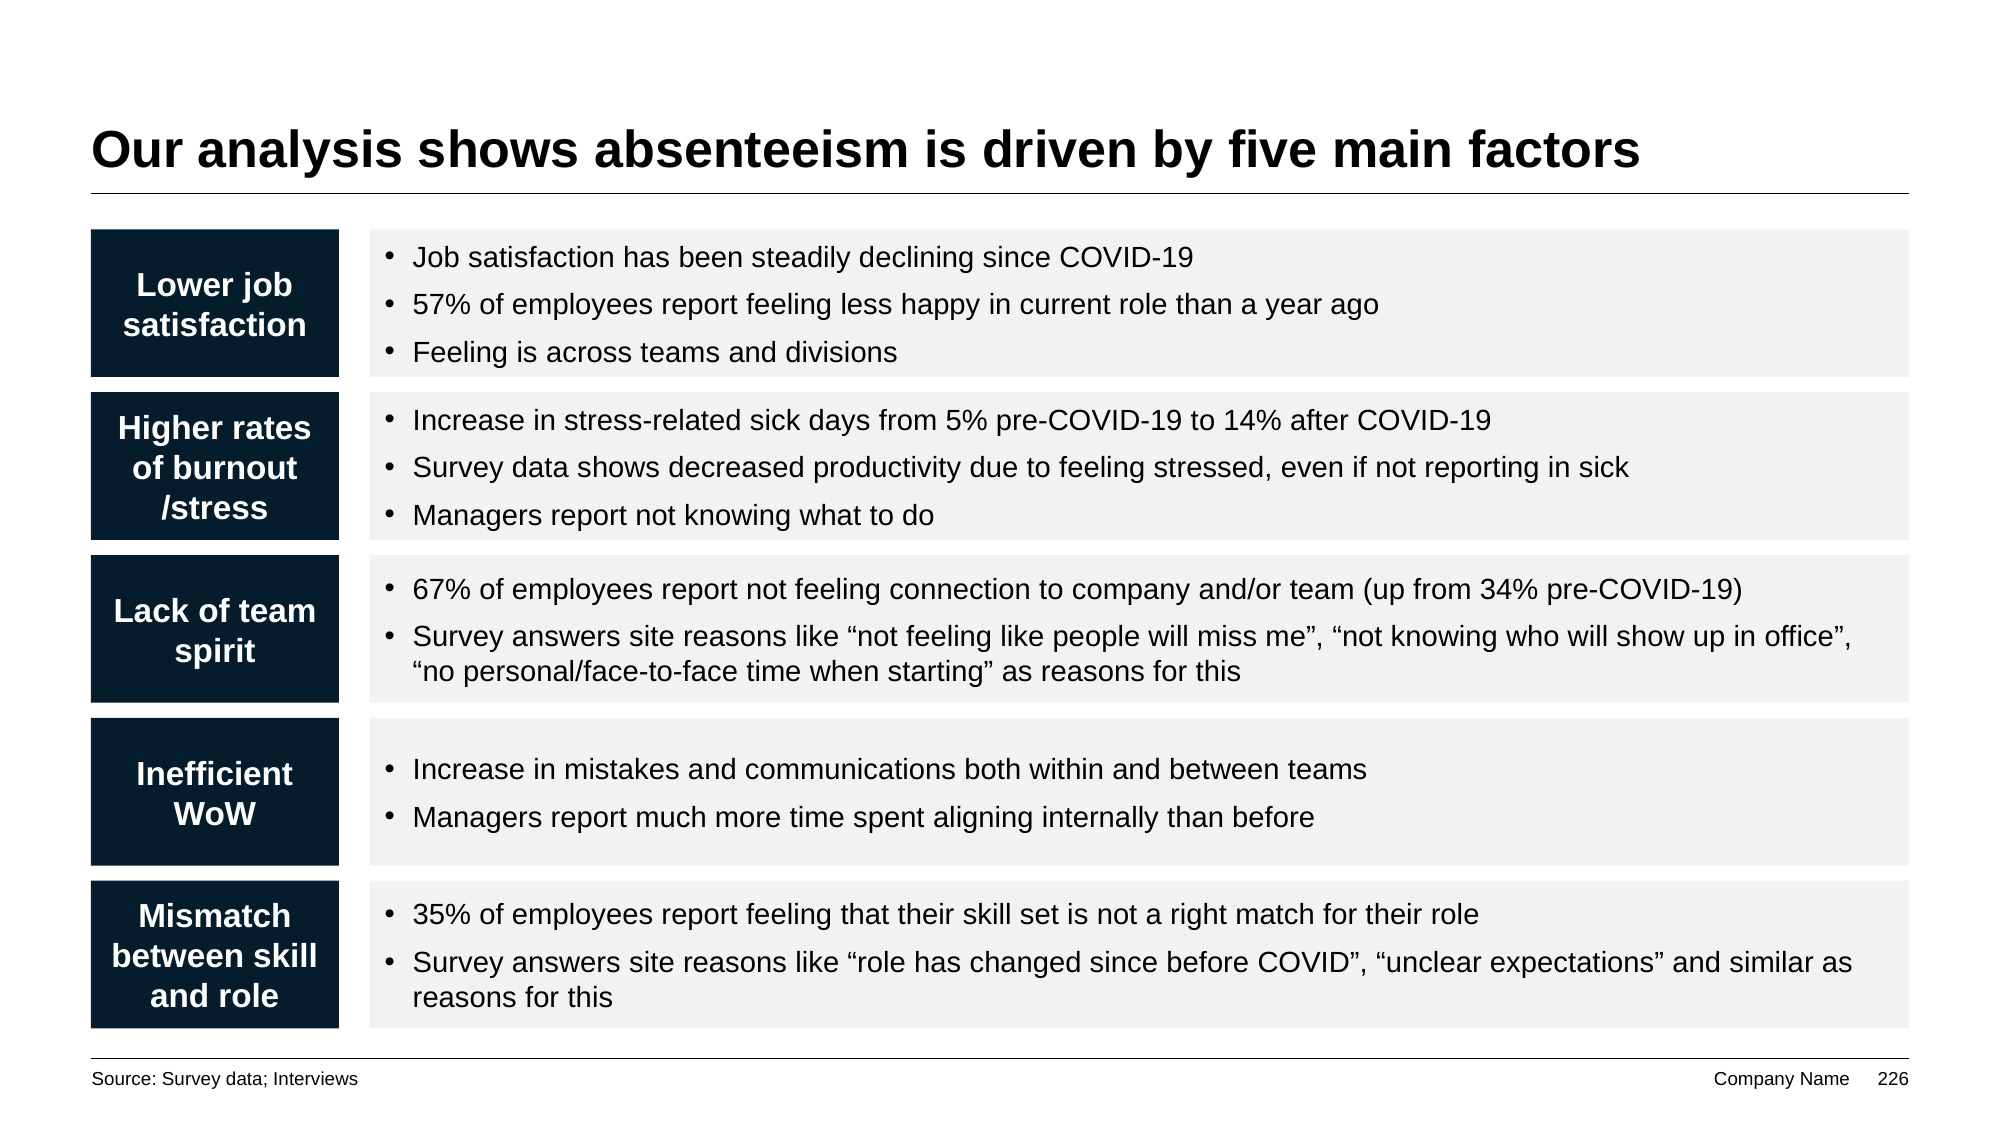

# Our analysis shows absenteeism is driven by five main factors
Lower job satisfaction
Job satisfaction has been steadily declining since COVID-19
57% of employees report feeling less happy in current role than a year ago
Feeling is across teams and divisions
Higher rates of burnout /stress
Increase in stress-related sick days from 5% pre-COVID-19 to 14% after COVID-19
Survey data shows decreased productivity due to feeling stressed, even if not reporting in sick
Managers report not knowing what to do
Lack of team spirit
67% of employees report not feeling connection to company and/or team (up from 34% pre-COVID-19)
Survey answers site reasons like “not feeling like people will miss me”, “not knowing who will show up in office”, “no personal/face-to-face time when starting” as reasons for this
Inefficient WoW
Increase in mistakes and communications both within and between teams
Managers report much more time spent aligning internally than before
Mismatch between skill and role
35% of employees report feeling that their skill set is not a right match for their role
Survey answers site reasons like “role has changed since before COVID”, “unclear expectations” and similar as reasons for this
Source: Survey data; Interviews